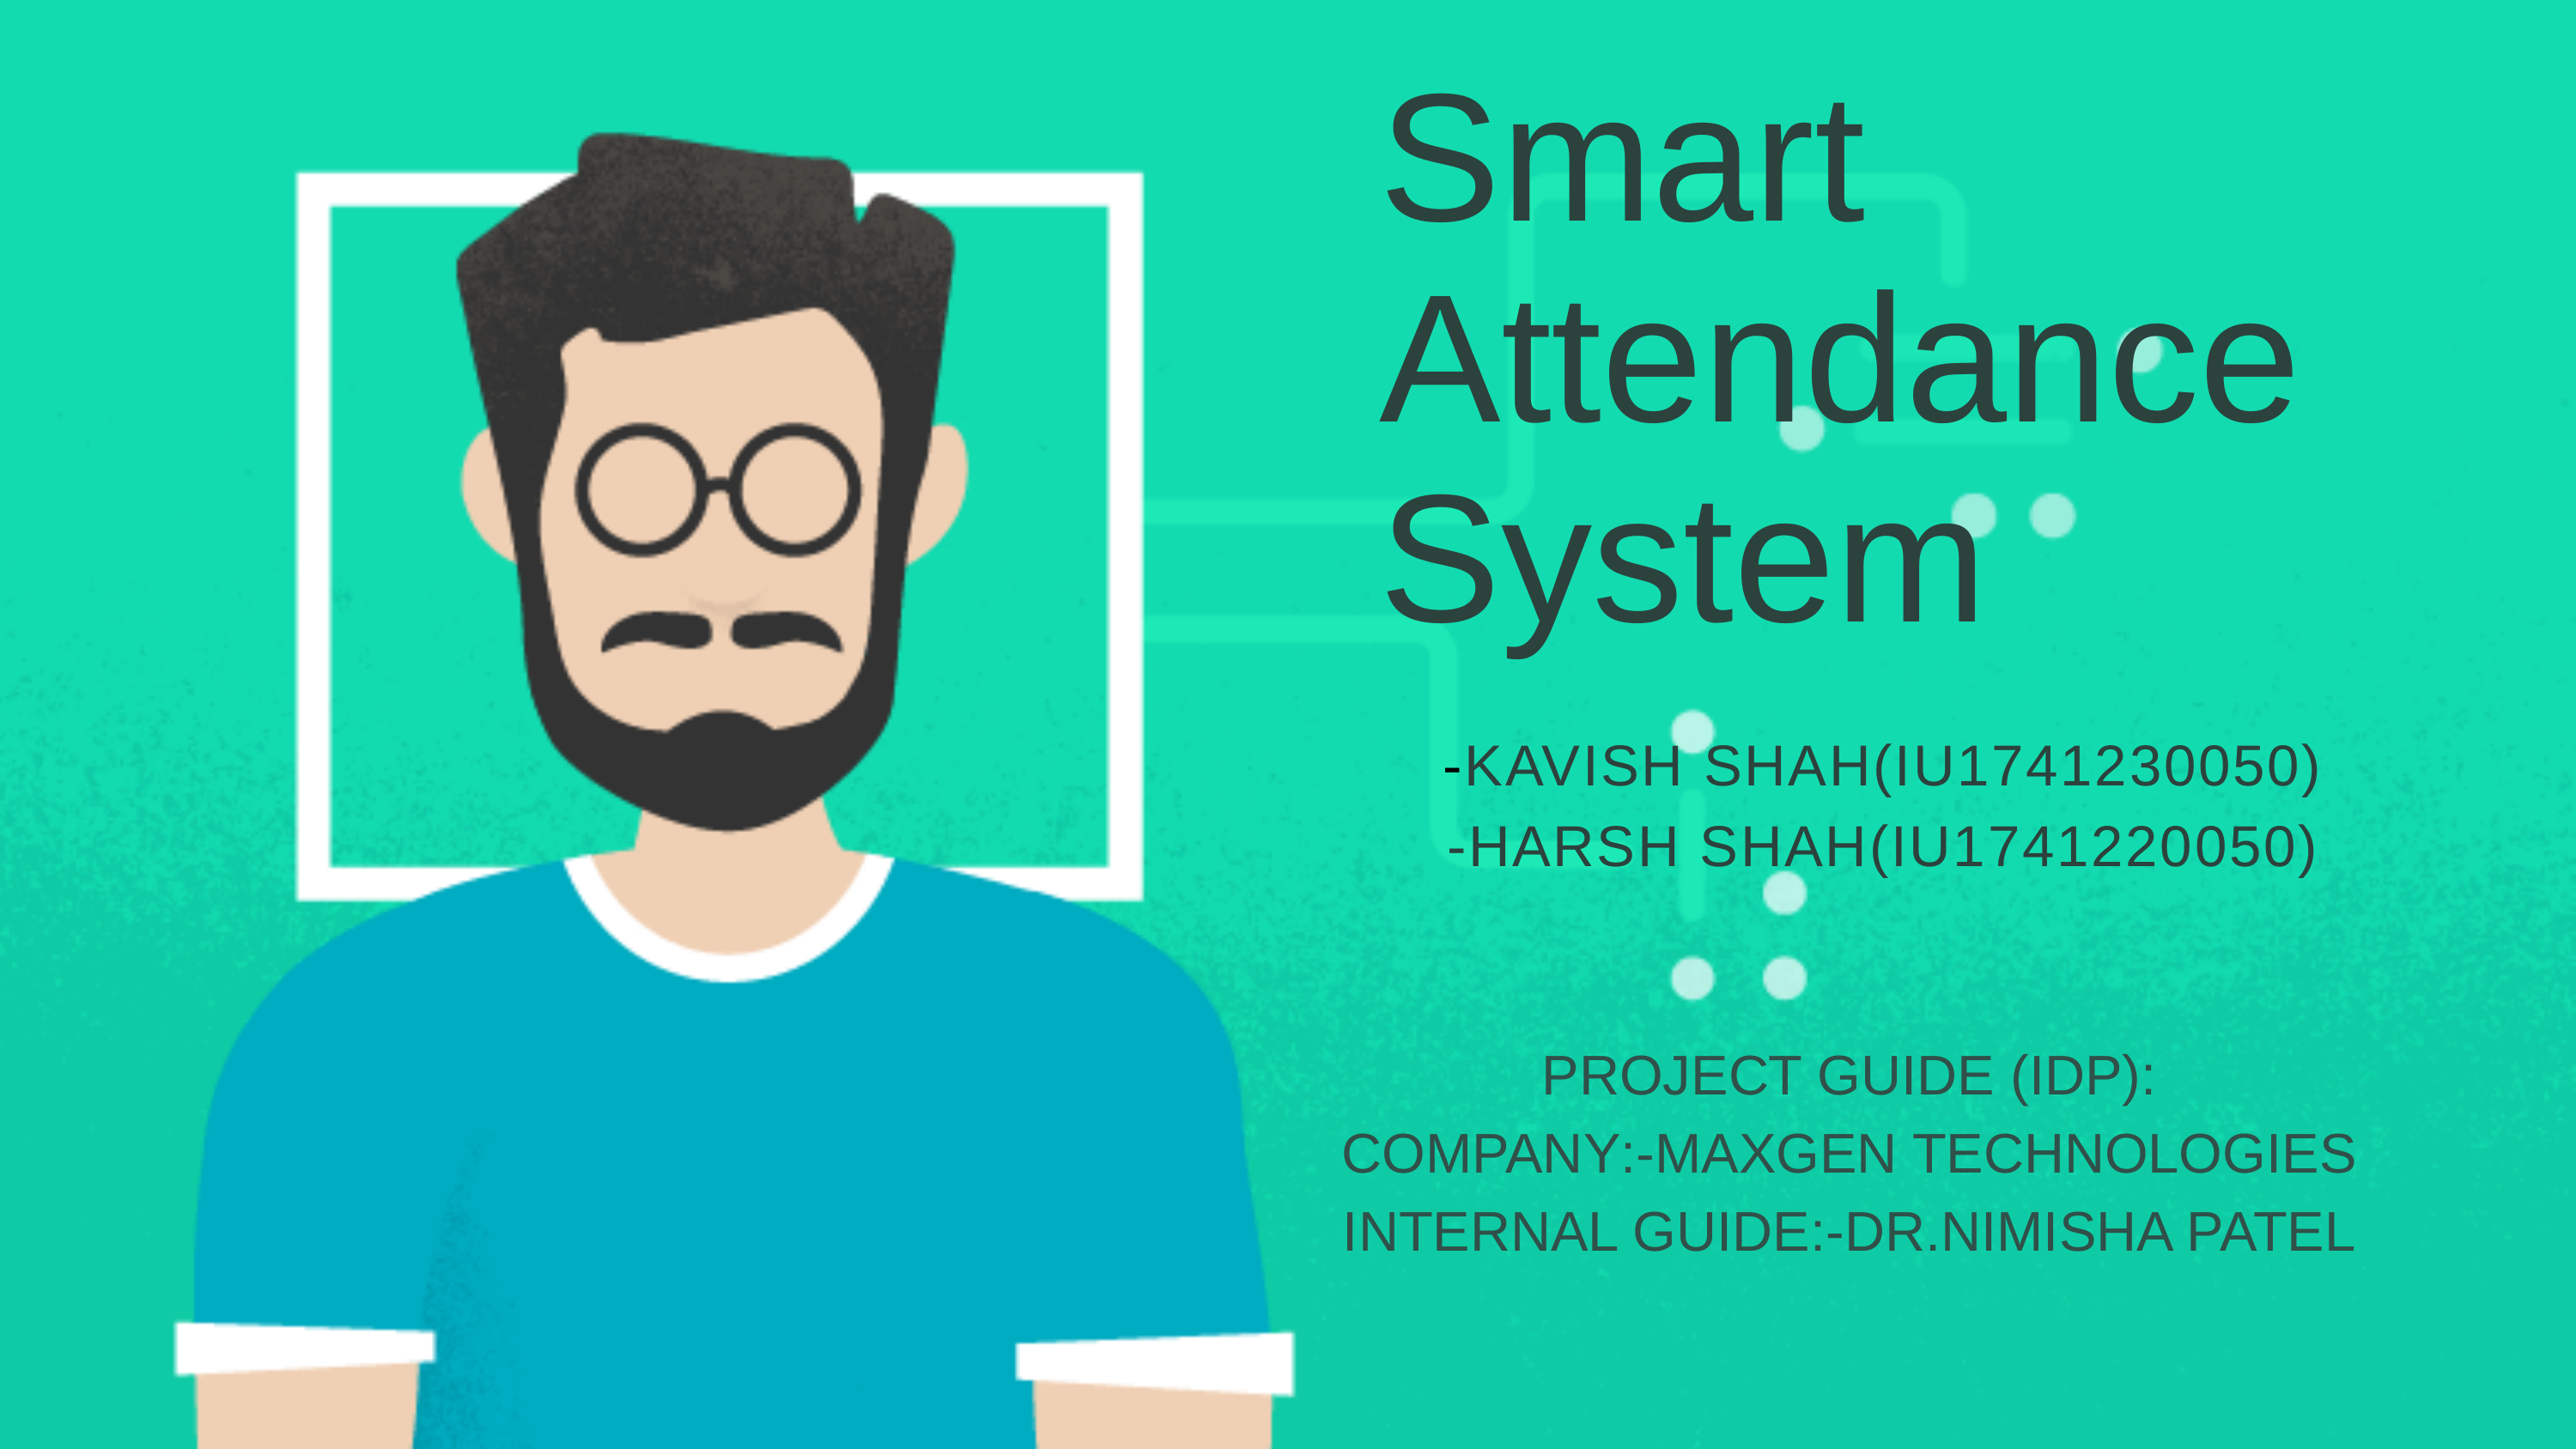

Smart Attendance System
-KAVISH SHAH(IU1741230050)
-HARSH SHAH(IU1741220050)
PROJECT GUIDE (IDP):
COMPANY:-MAXGEN TECHNOLOGIES
INTERNAL GUIDE:-DR.NIMISHA PATEL